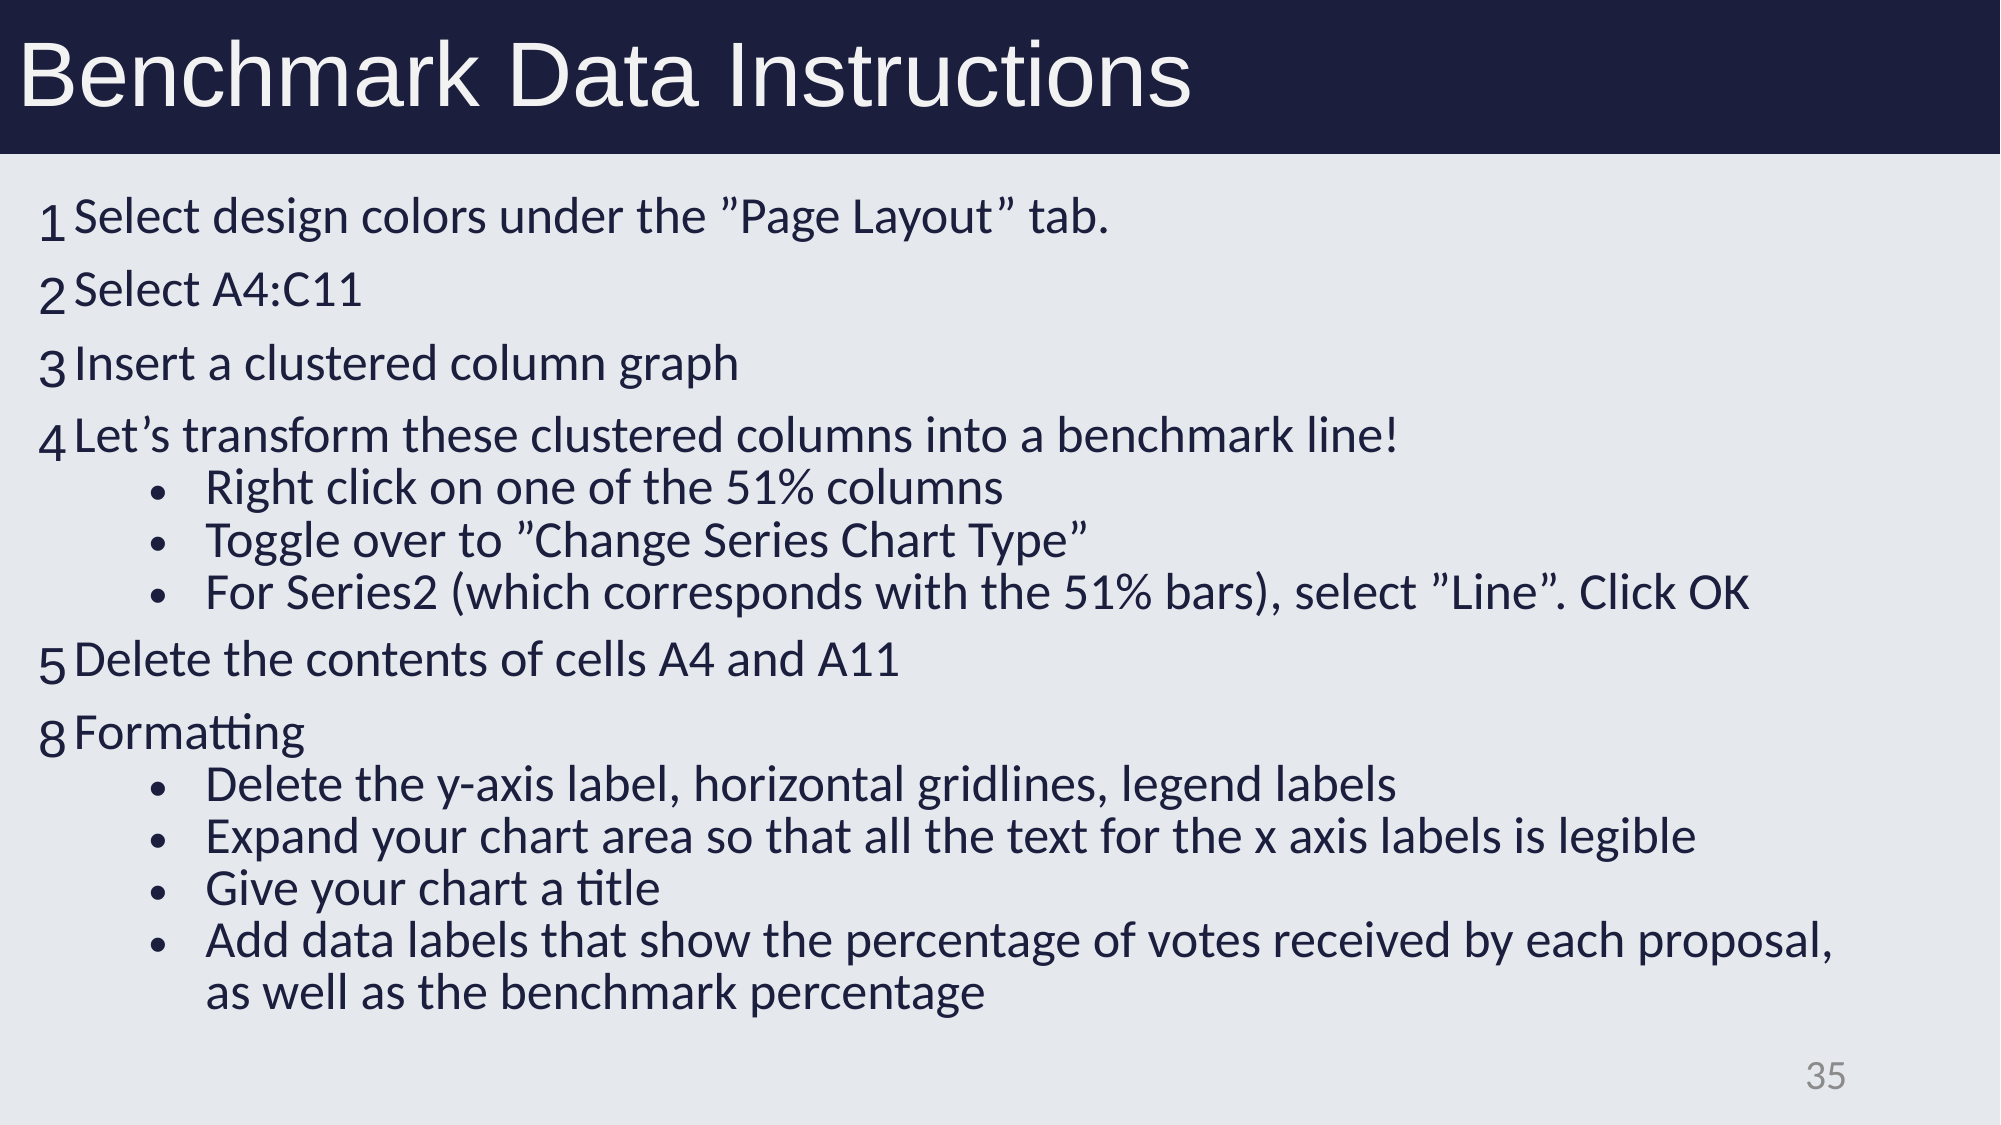

# Benchmark Data Instructions

| 1 | Select design colors under the ”Page Layout” tab. |
| --- | --- |
| 2 | Select A4:C11 |
| 3 | Insert a clustered column graph |
| 4 | Let’s transform these clustered columns into a benchmark line! Right click on one of the 51% columns Toggle over to ”Change Series Chart Type” For Series2 (which corresponds with the 51% bars), select ”Line”. Click OK |
| 5 | Delete the contents of cells A4 and A11 |
| 8 | Formatting Delete the y-axis label, horizontal gridlines, legend labels Expand your chart area so that all the text for the x axis labels is legible Give your chart a title Add data labels that show the percentage of votes received by each proposal, as well as the benchmark percentage |
35